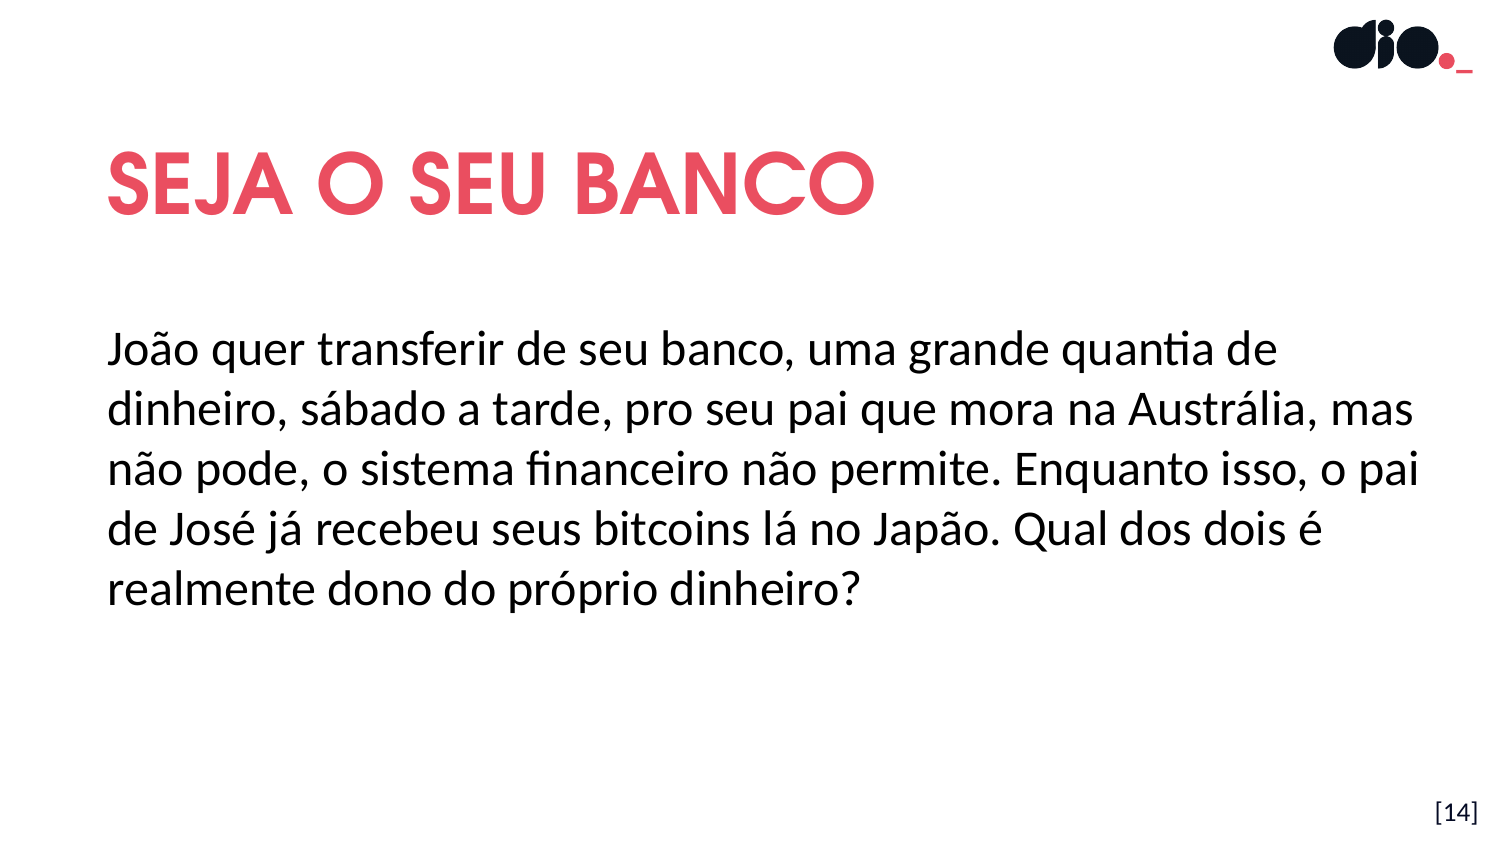

SEJA O SEU BANCO
João quer transferir de seu banco, uma grande quantia de dinheiro, sábado a tarde, pro seu pai que mora na Austrália, mas não pode, o sistema financeiro não permite. Enquanto isso, o pai de José já recebeu seus bitcoins lá no Japão. Qual dos dois é realmente dono do próprio dinheiro?
[14]